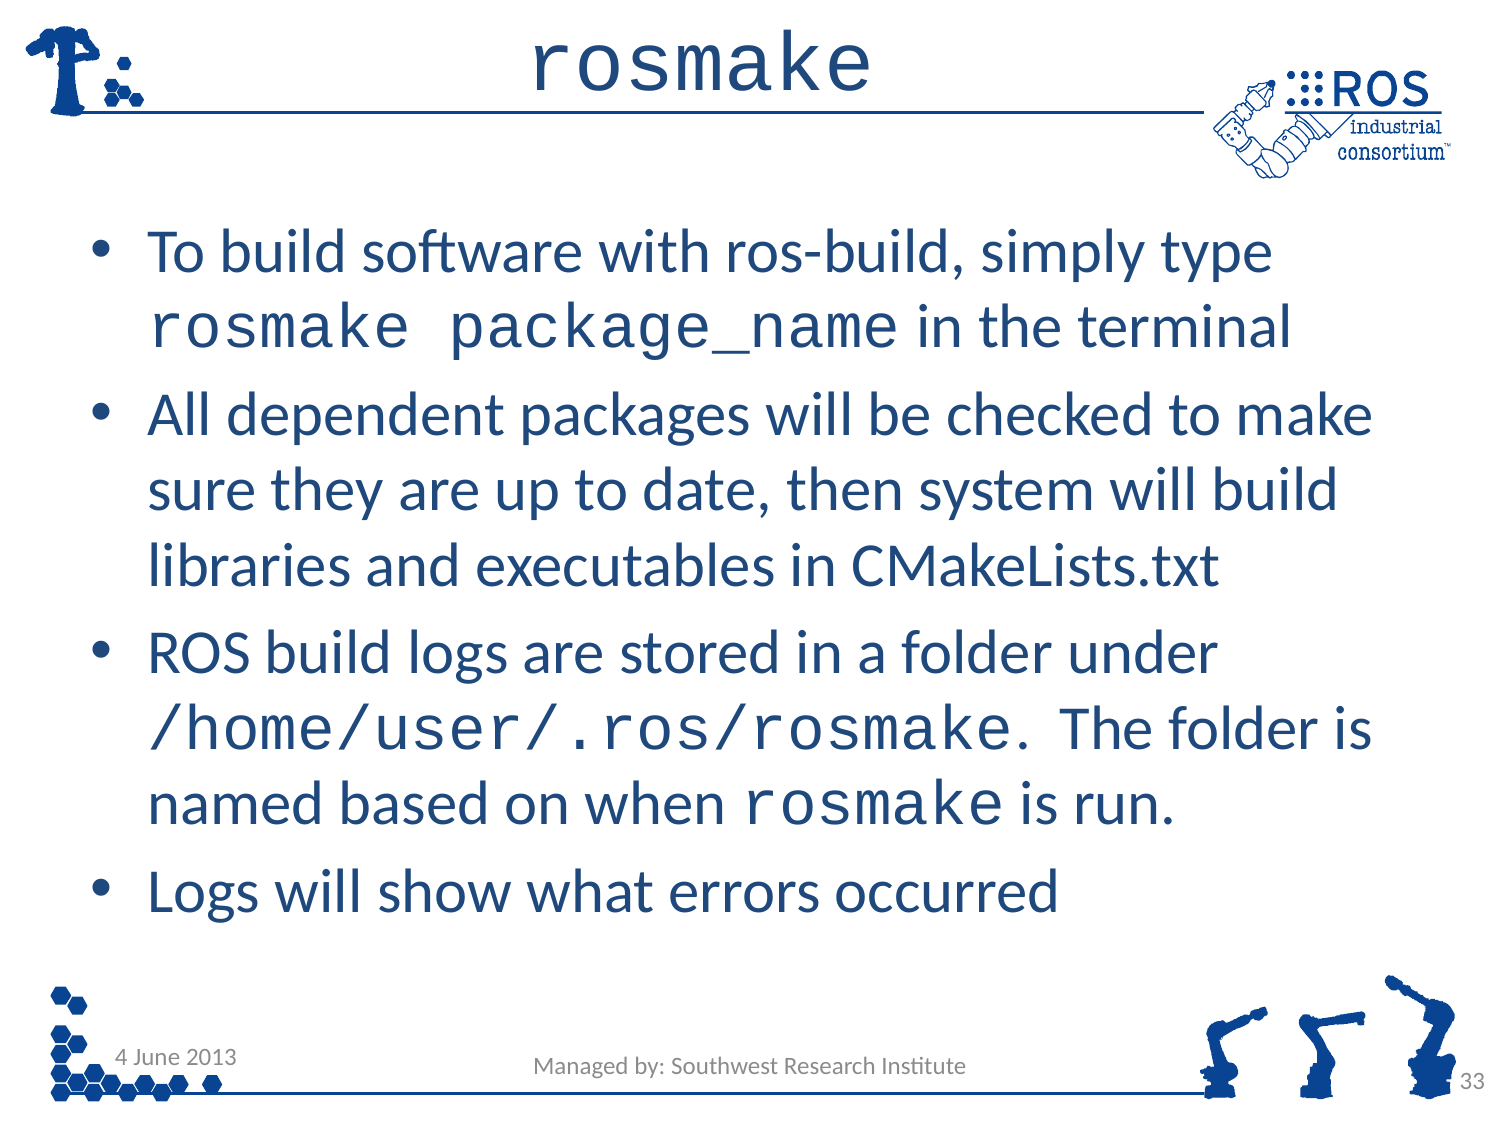

# rosmake
To build software with ros-build, simply type rosmake package_name in the terminal
All dependent packages will be checked to make sure they are up to date, then system will build libraries and executables in CMakeLists.txt
ROS build logs are stored in a folder under /home/user/.ros/rosmake.  The folder is named based on when rosmake is run.
Logs will show what errors occurred
4 June 2013
Managed by: Southwest Research Institute
33